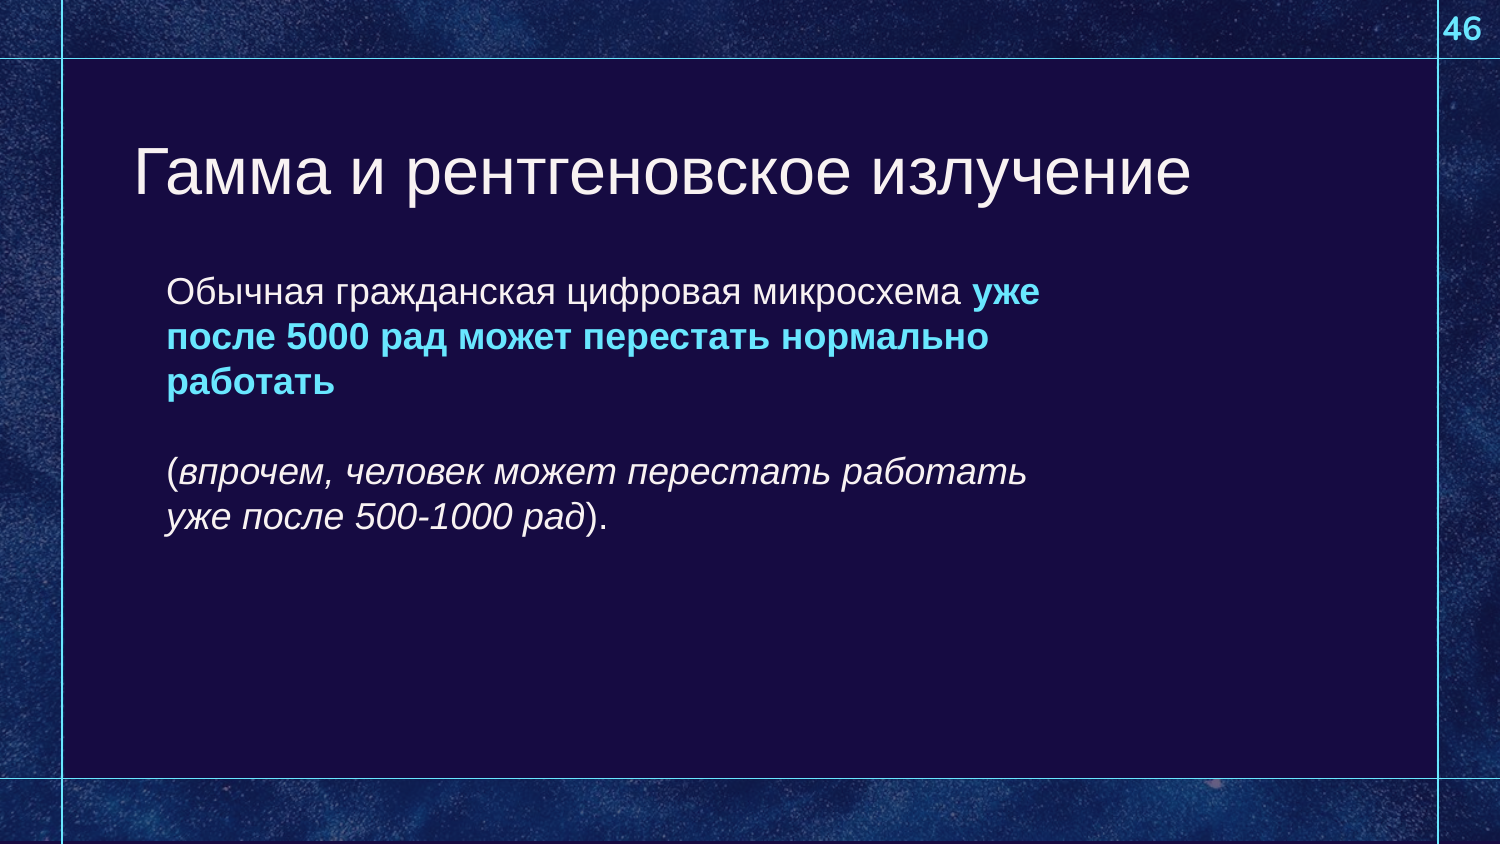

46
# Гамма и рентгеновское излучение
Обычная гражданская цифровая микросхема уже после 5000 рад может перестать нормально работать

(впрочем, человек может перестать работать уже после 500-1000 рад).